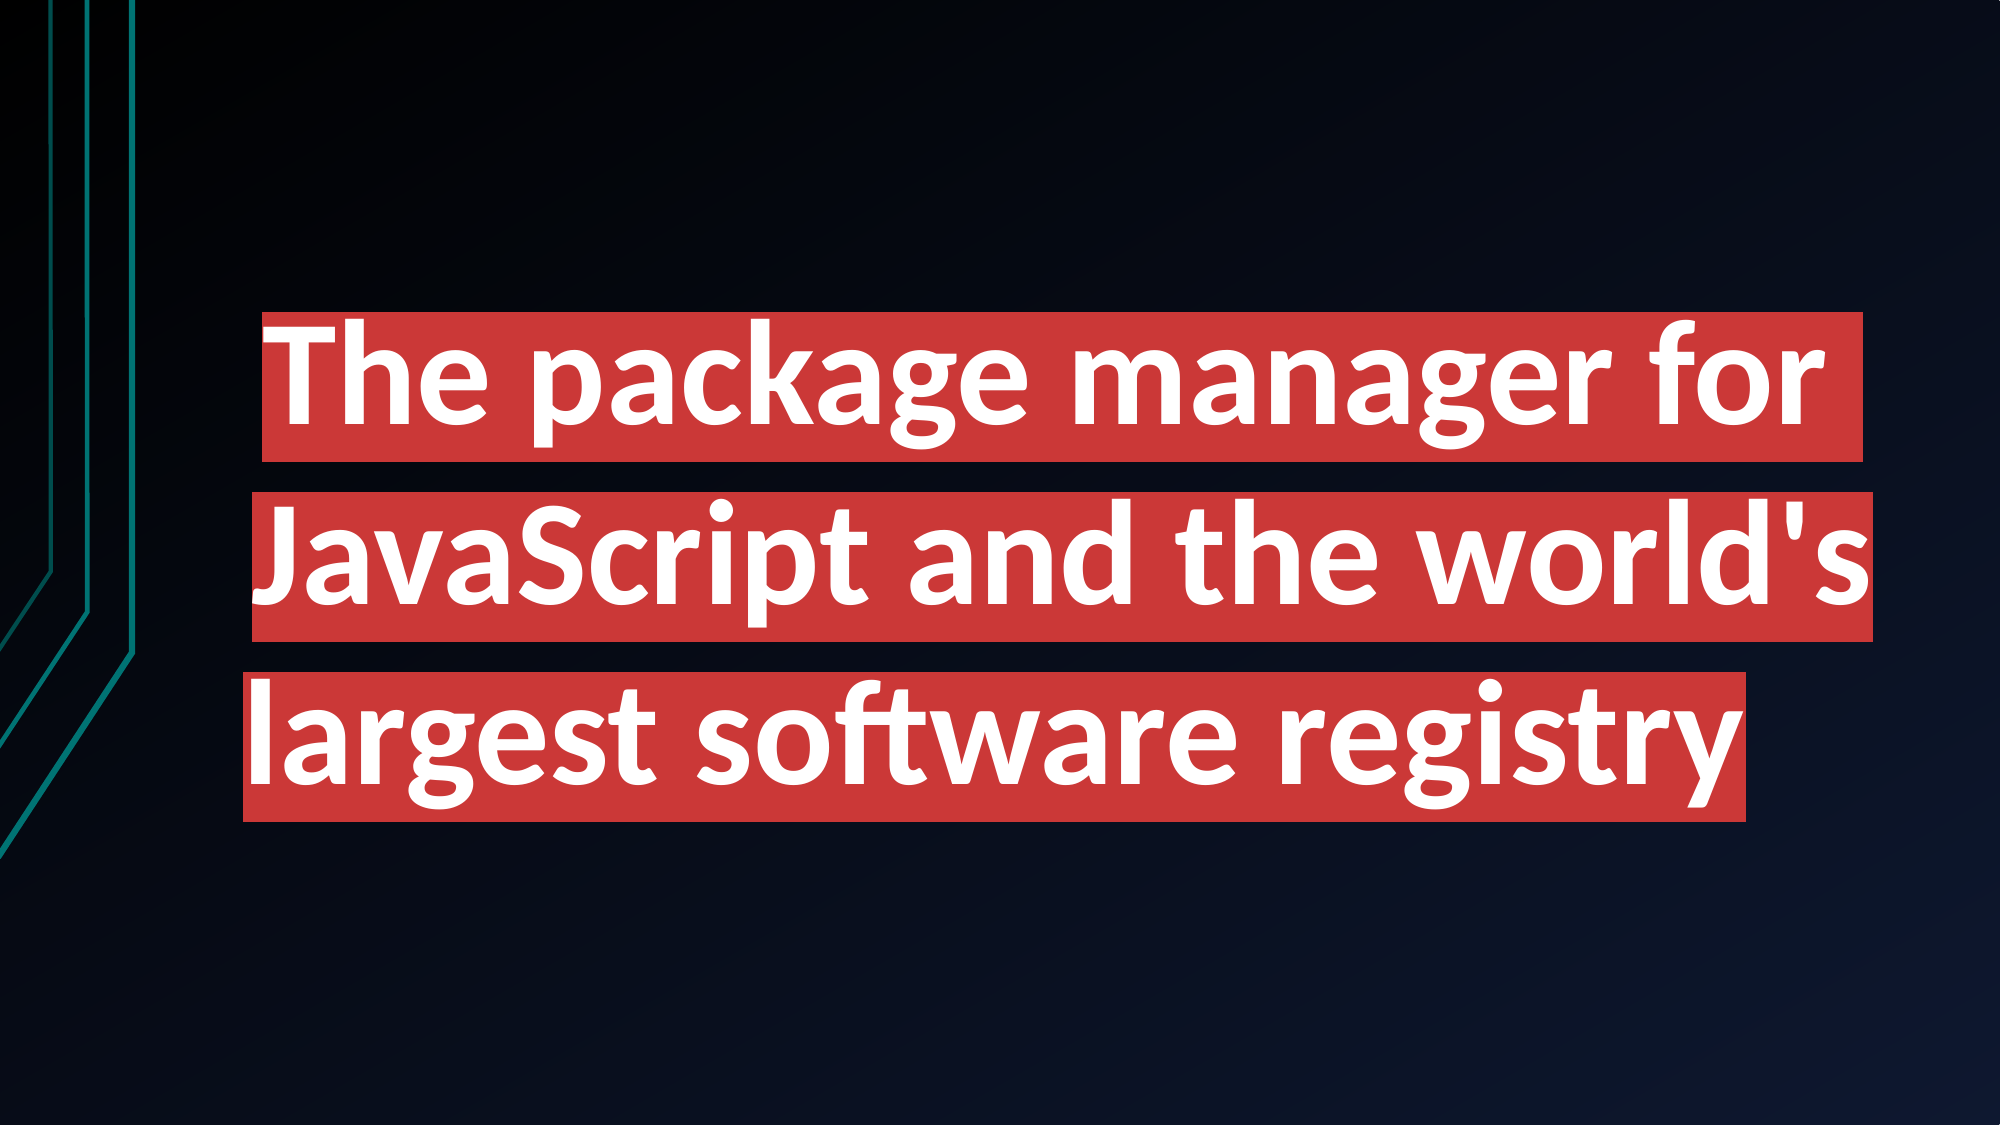

The package manager for  JavaScript and the world's largest software registry